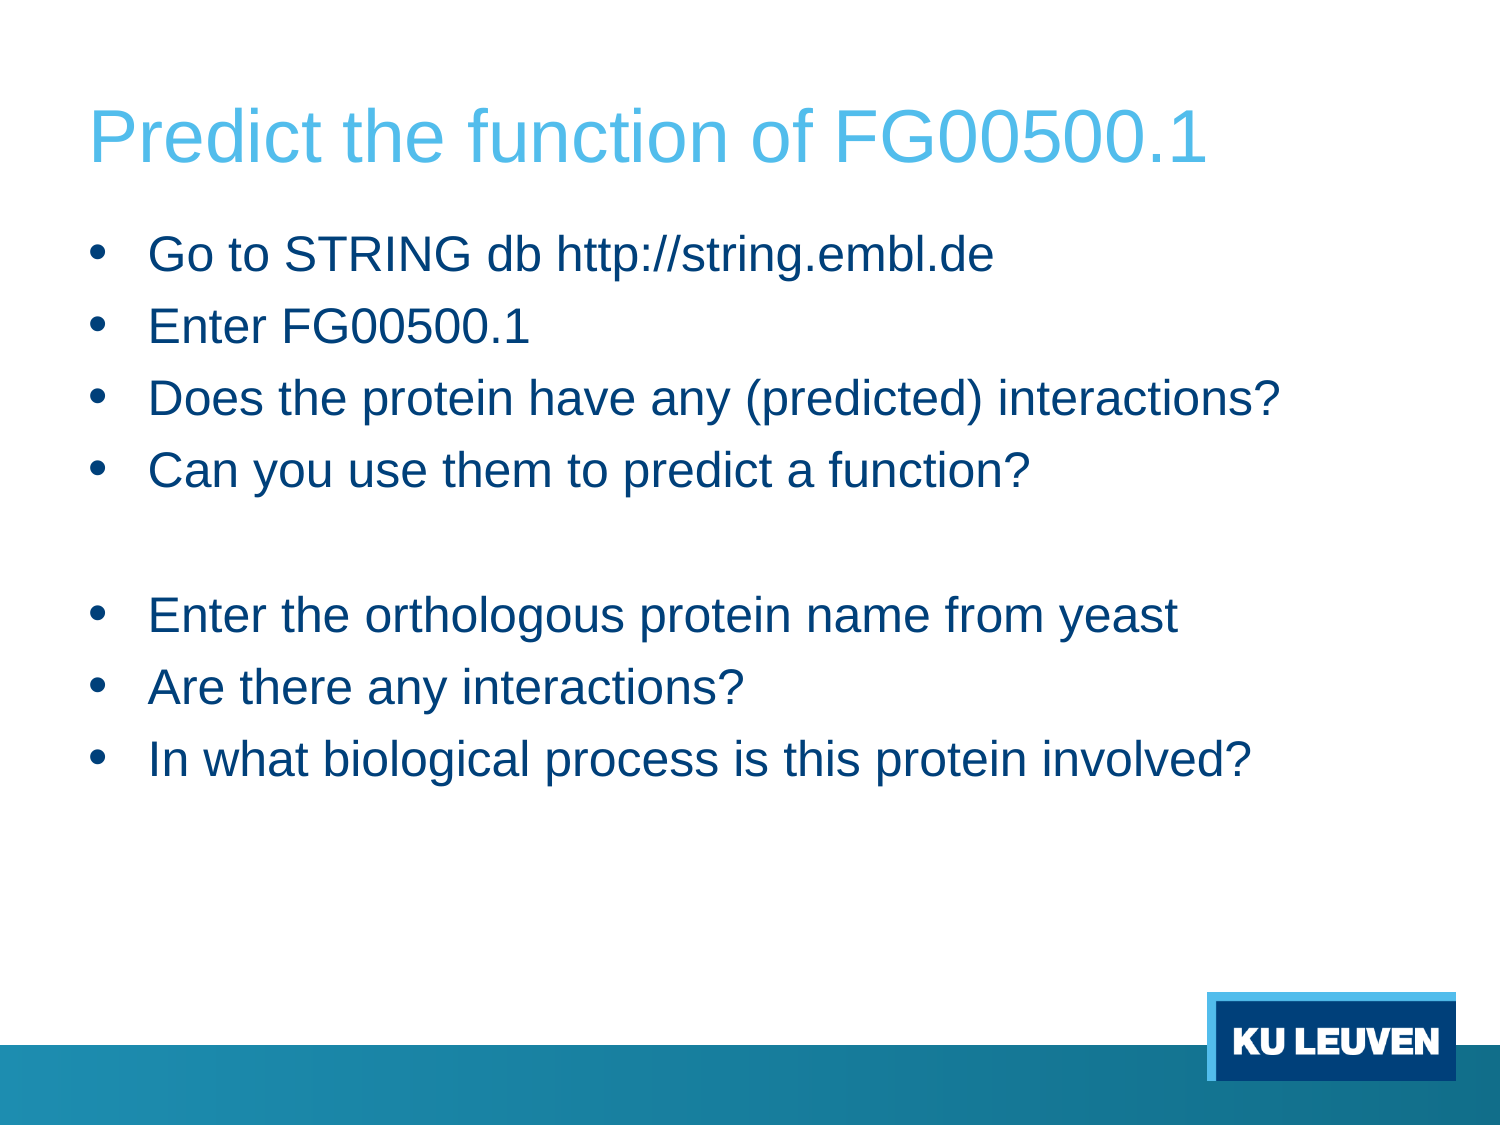

# Predict the function of FG00500.1
Go to STRING db http://string.embl.de
Enter FG00500.1
Does the protein have any (predicted) interactions?
Can you use them to predict a function?

Enter the orthologous protein name from yeast
Are there any interactions?
In what biological process is this protein involved?